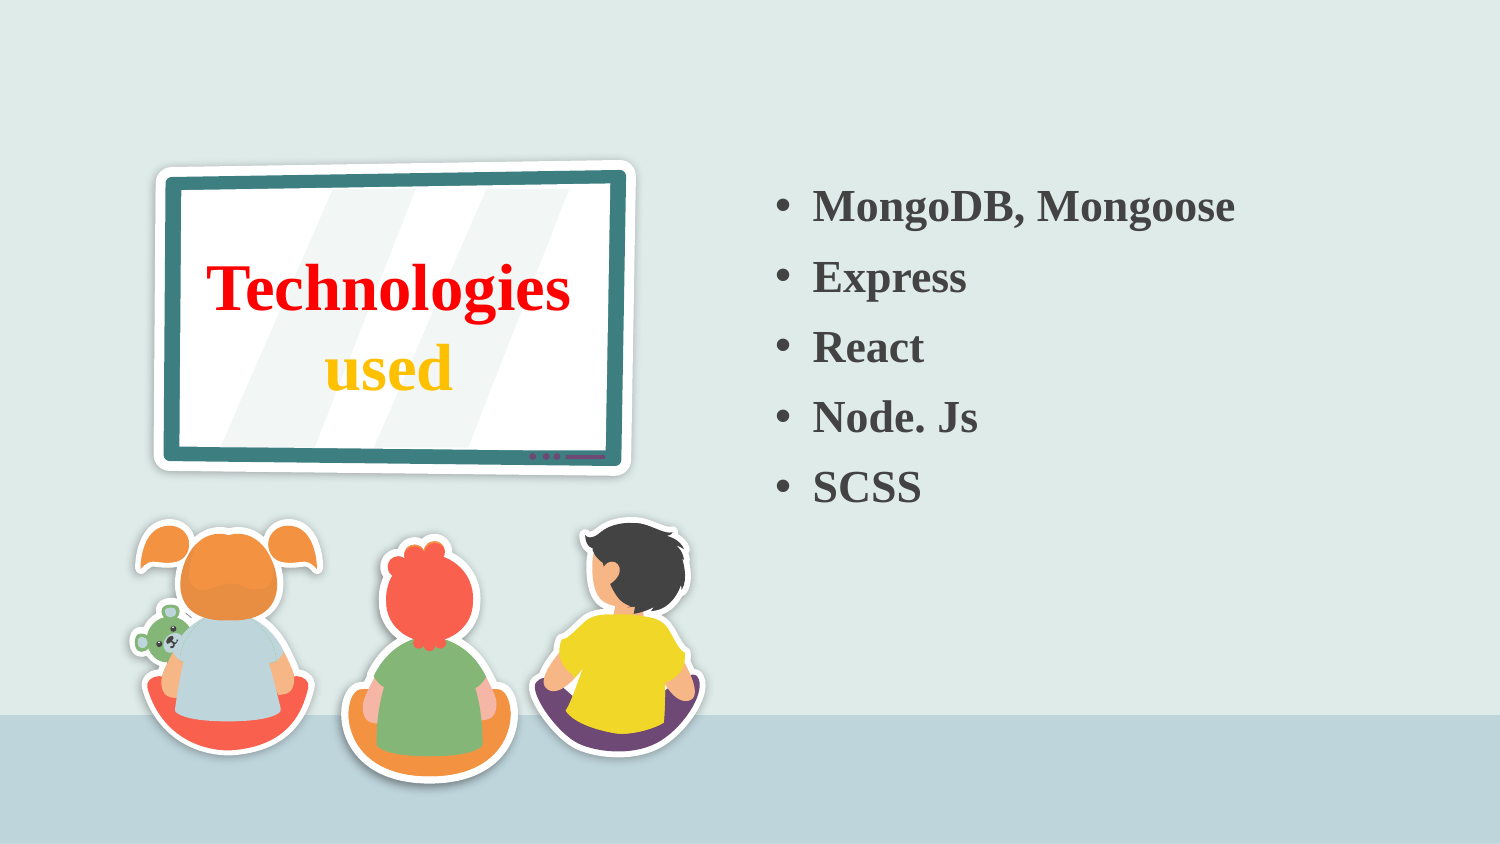

MongoDB, Mongoose
Express
React
Node. Js
SCSS

Technologies used